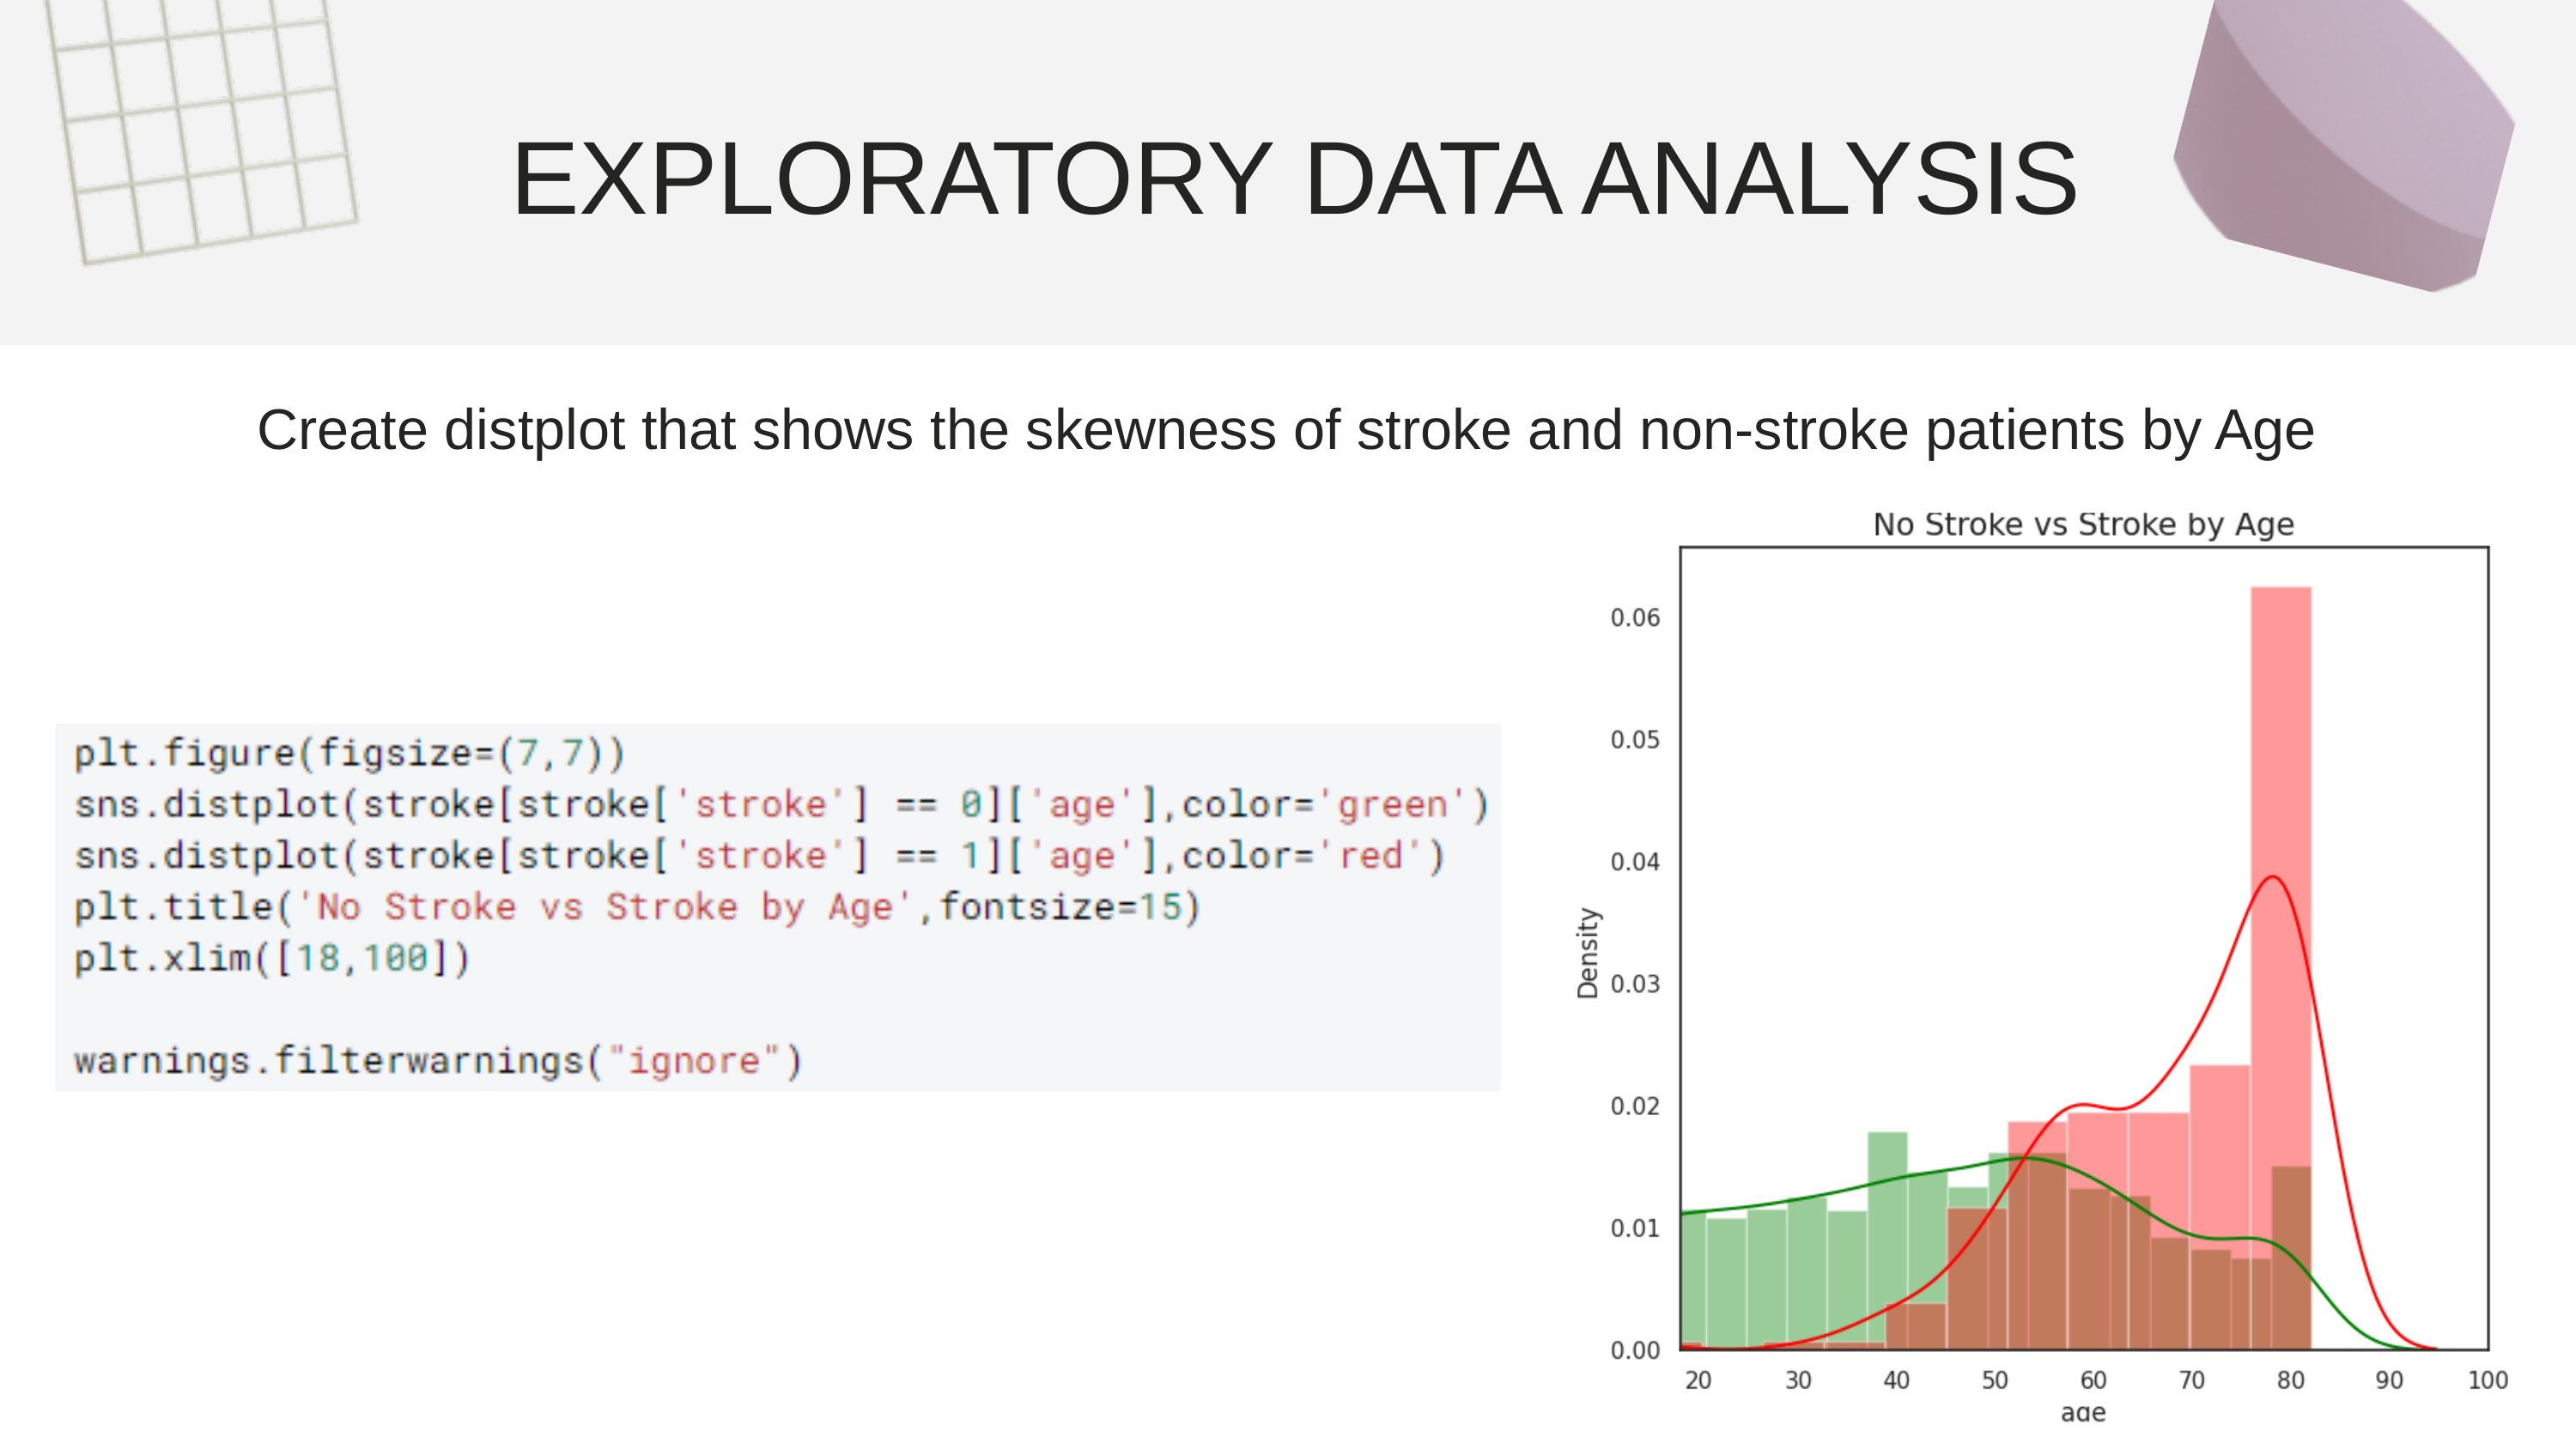

EXPLORATORY DATA ANALYSIS
Create distplot that shows the skewness of stroke and non-stroke patients by Age